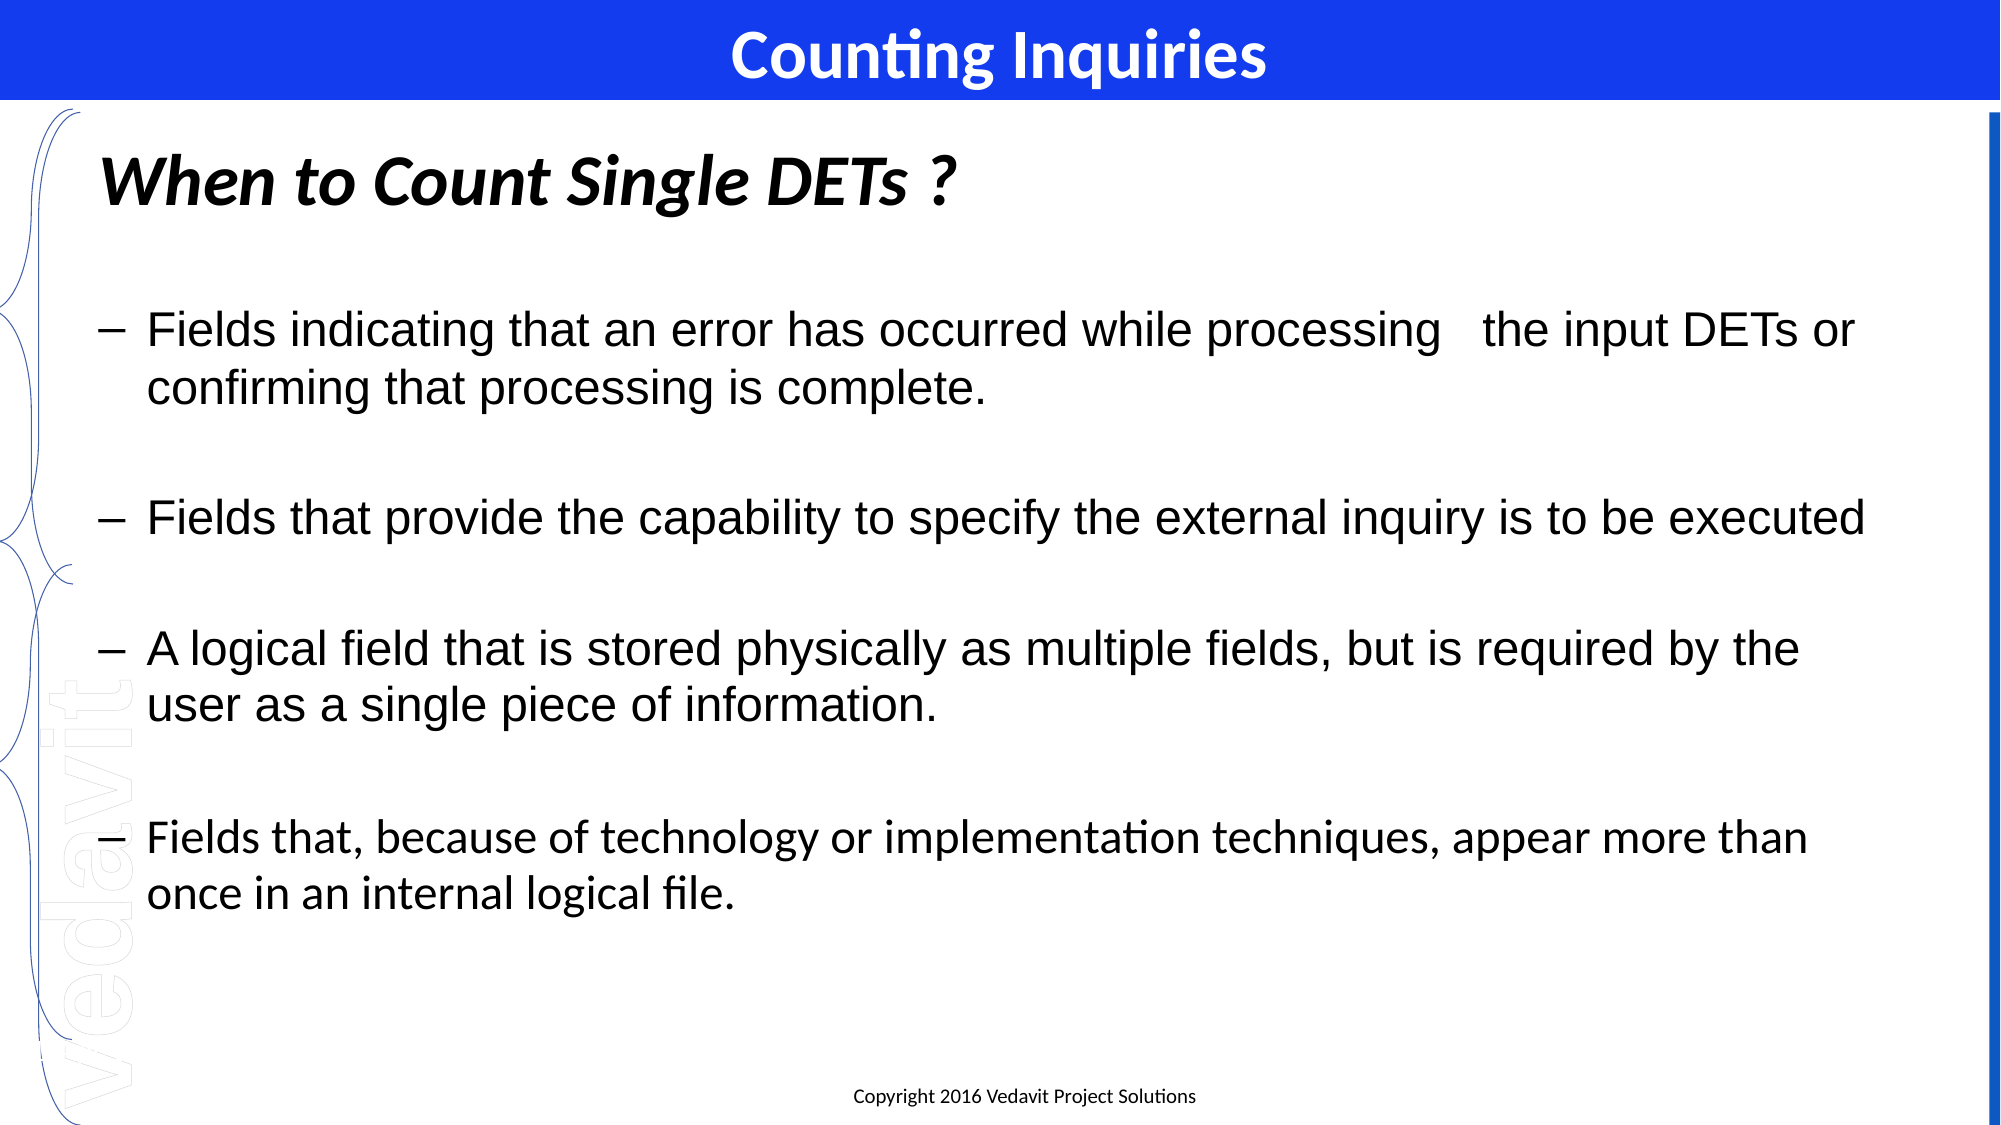

# Counting Inquiries

When to Count Single DETs ?

Fields indicating that an error has occurred while processing   the input DETs or confirming that processing is complete.

Fields that provide the capability to specify the external inquiry is to be executed

A logical field that is stored physically as multiple fields, but is required by the user as a single piece of information.

Fields that, because of technology or implementation techniques, appear more than once in an internal logical file.

01-Apr-16